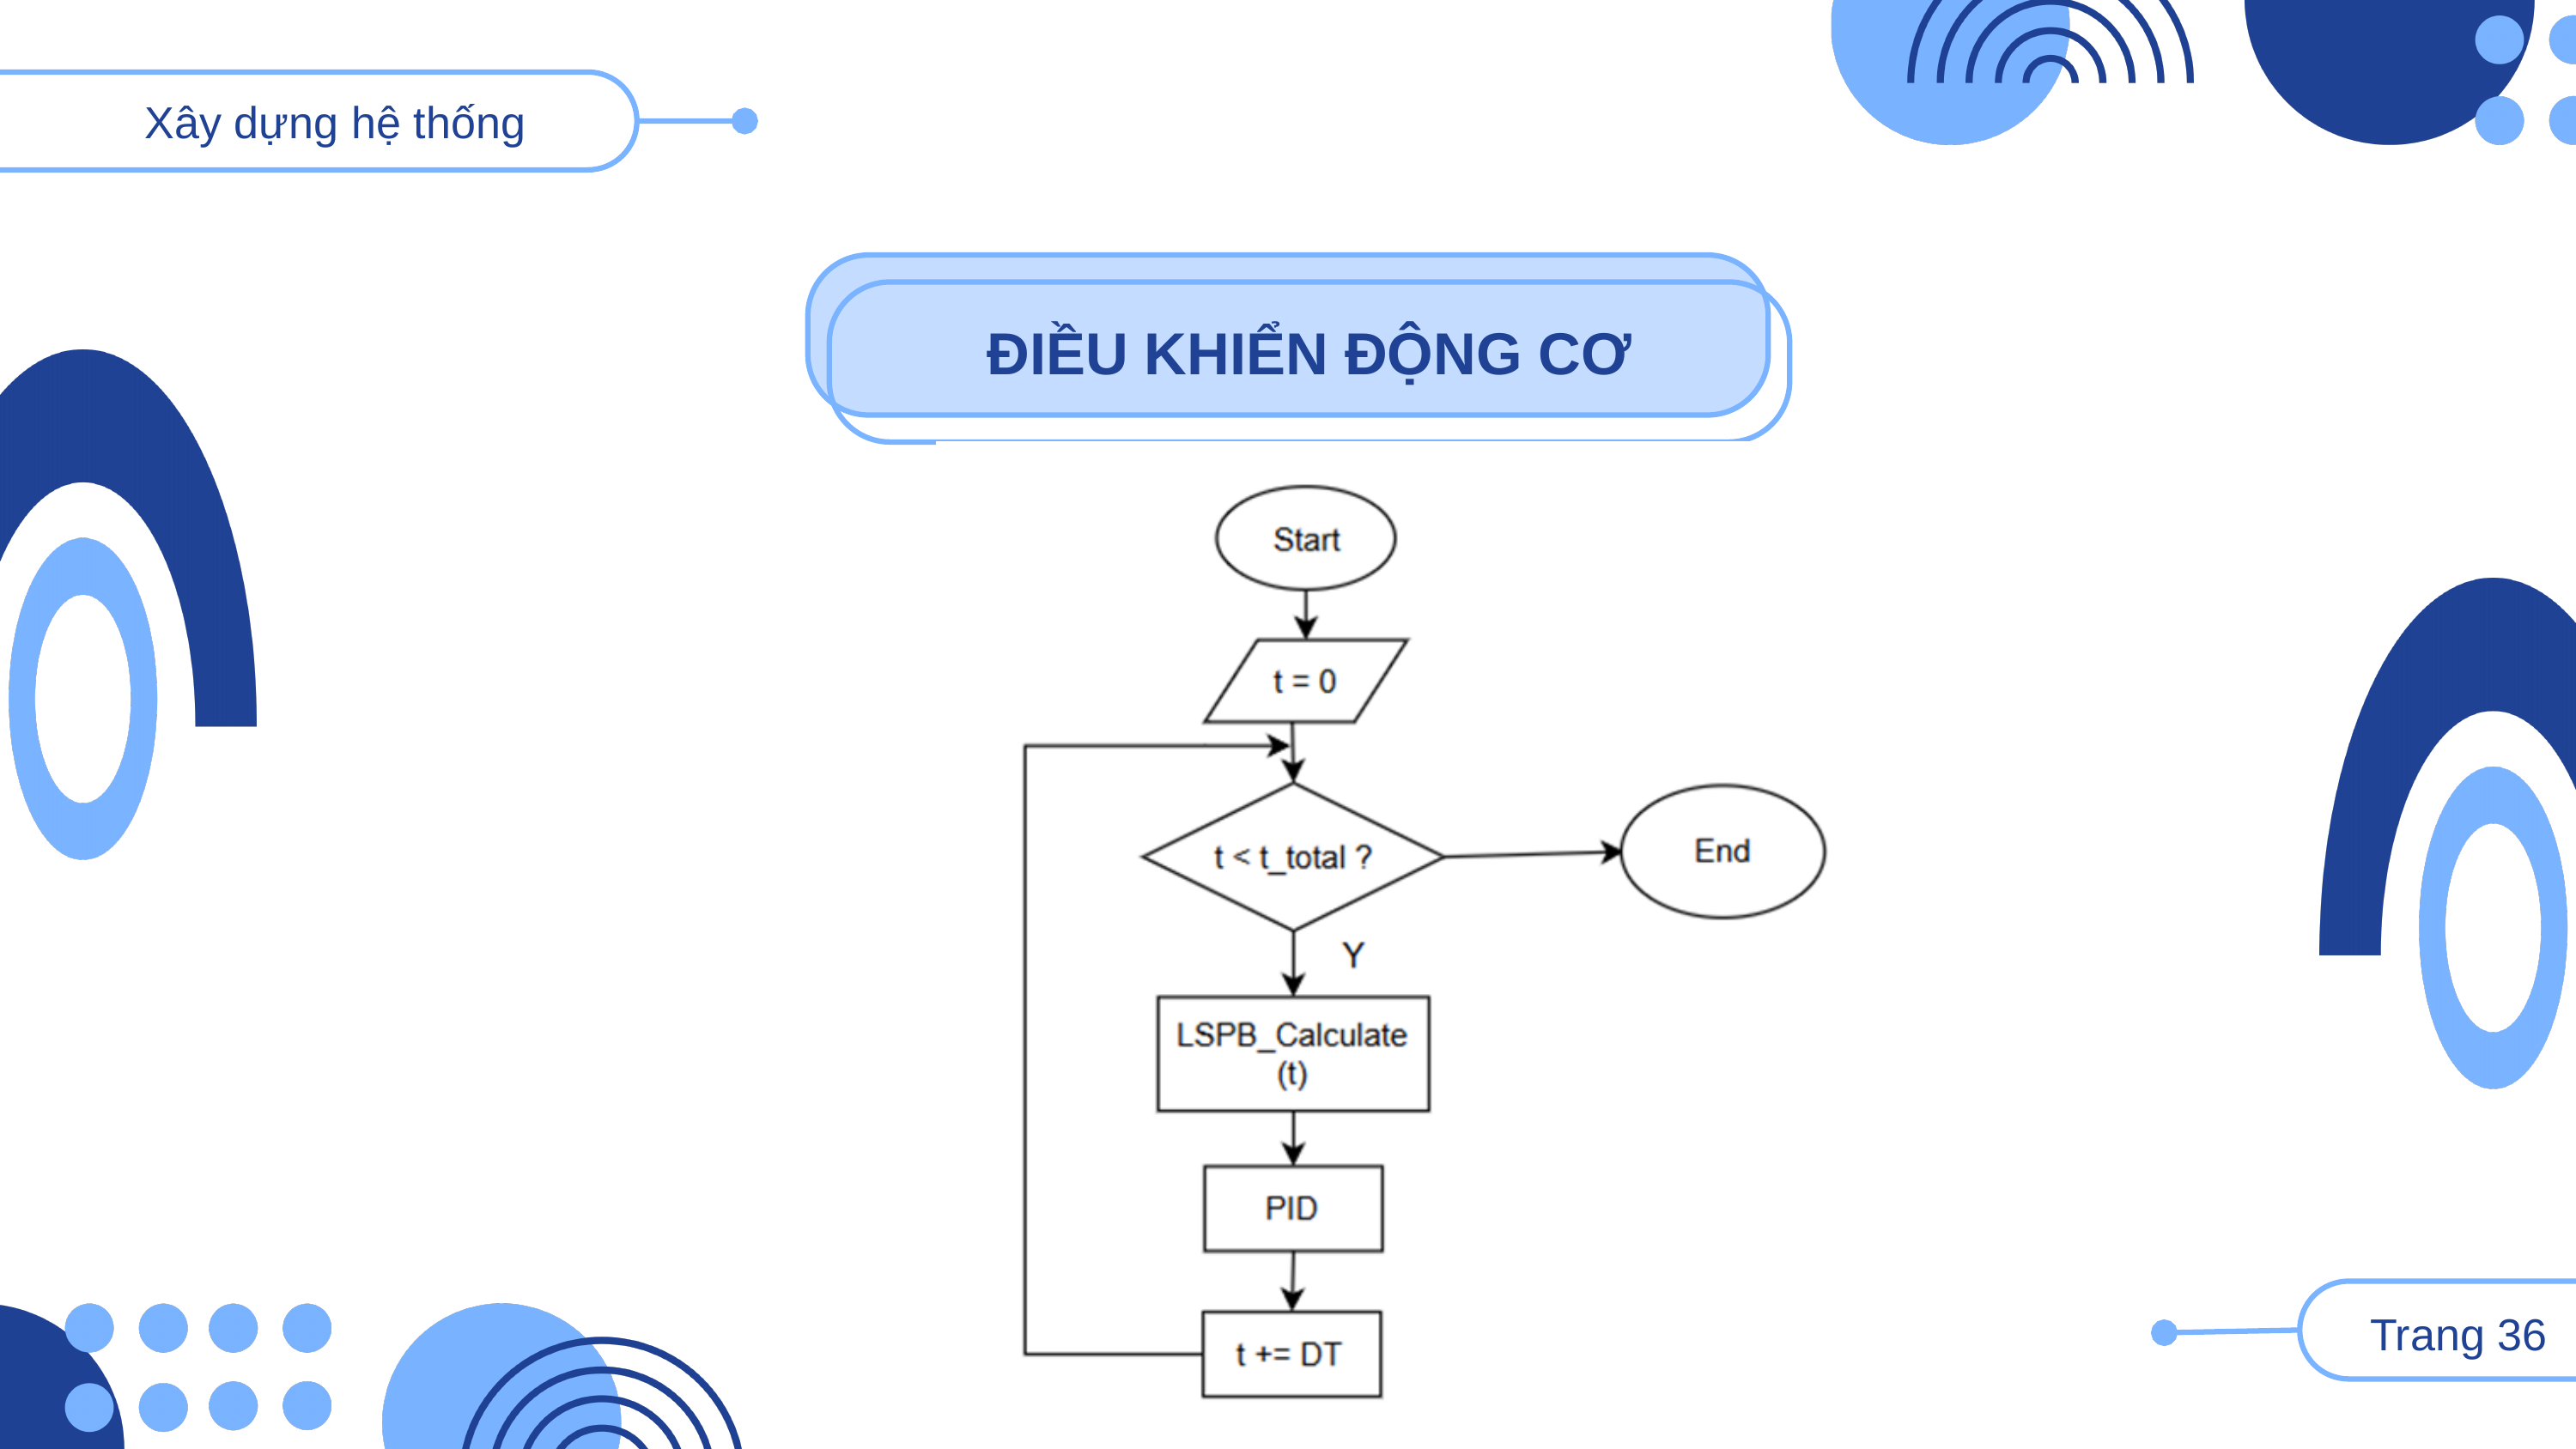

Xây dựng hệ thống

ĐIỀU KHIỂN ĐỘNG CƠ

 Trang 36